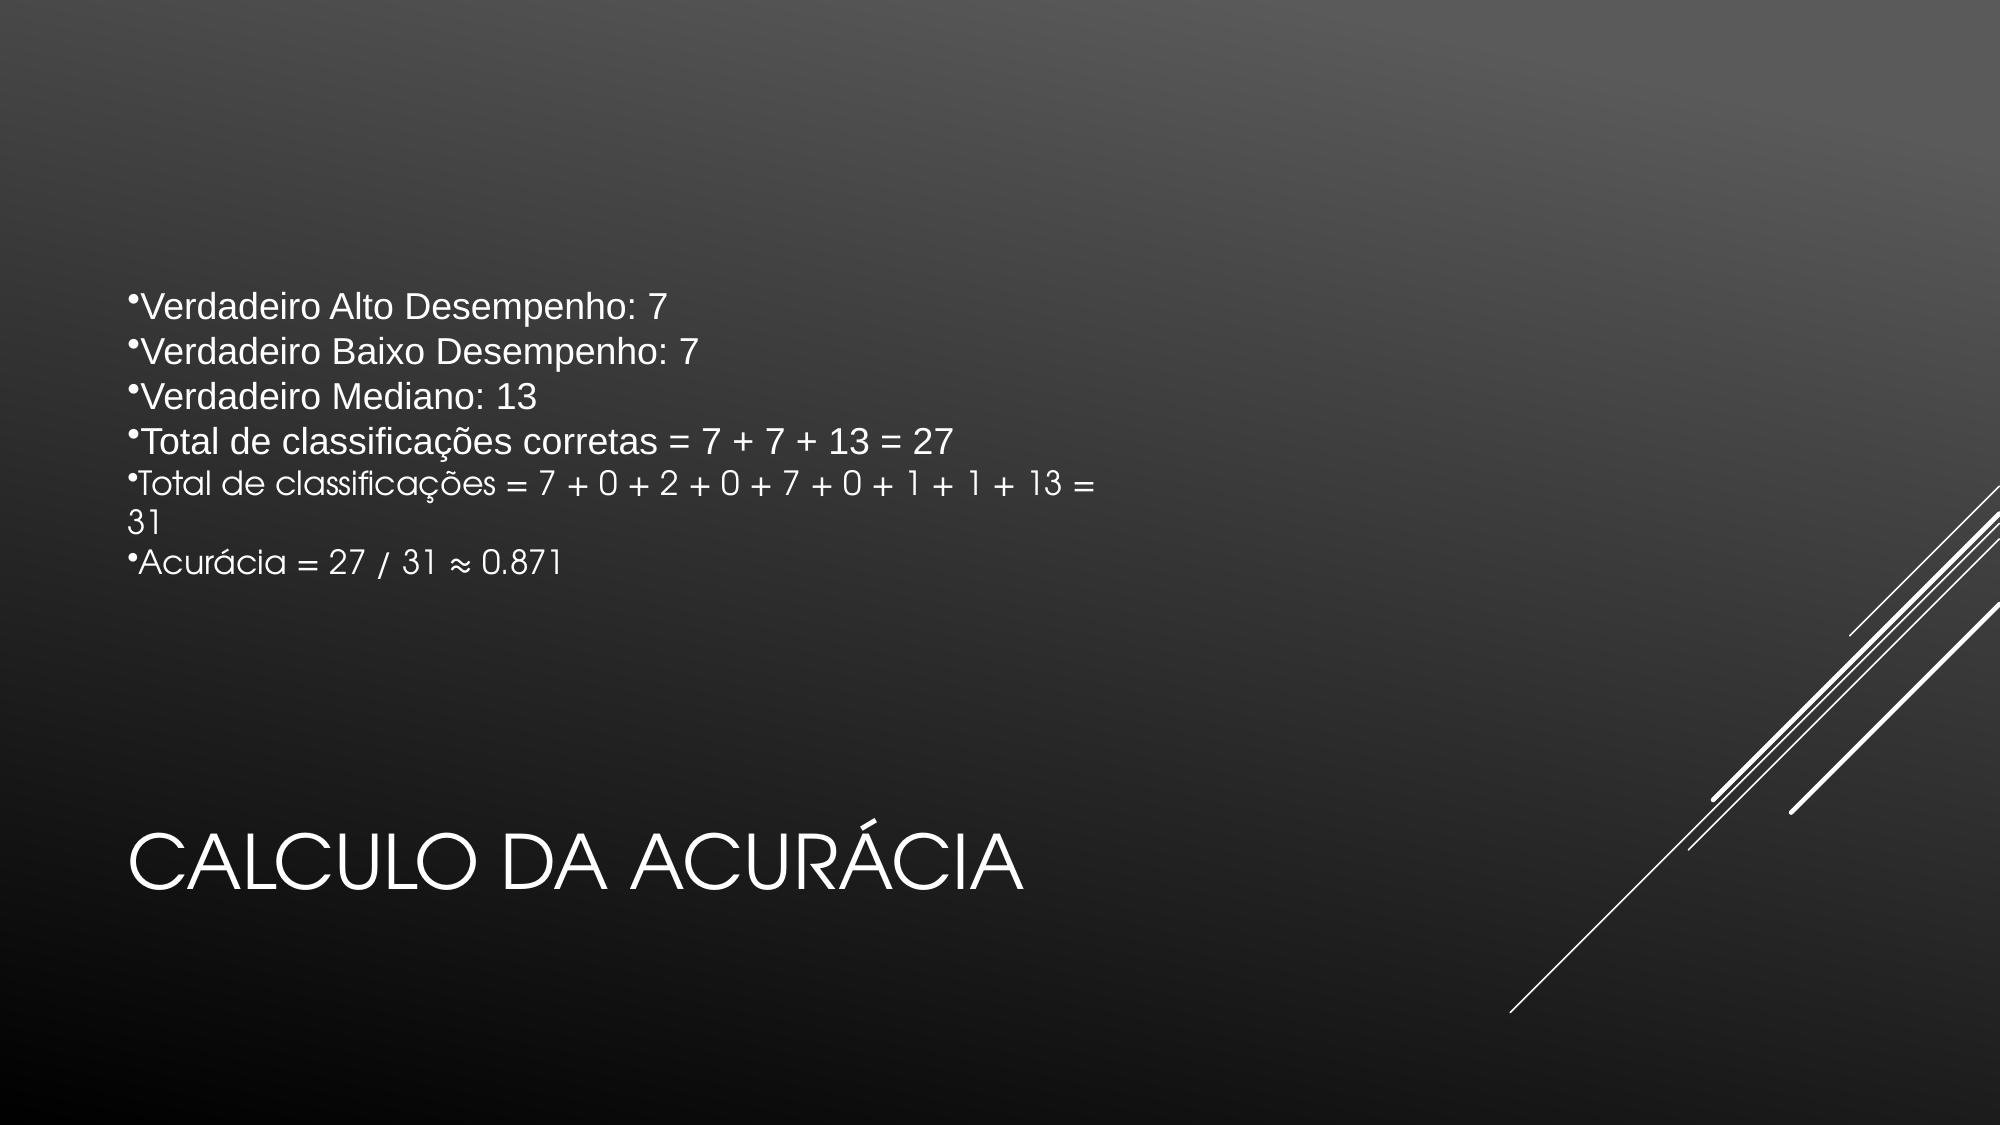

Verdadeiro Alto Desempenho: 7
Verdadeiro Baixo Desempenho: 7
Verdadeiro Mediano: 13
Total de classificações corretas = 7 + 7 + 13 = 27
Total de classificações = 7 + 0 + 2 + 0 + 7 + 0 + 1 + 1 + 13 = 31
Acurácia = 27 / 31 ≈ 0.871
# Calculo da acurácia